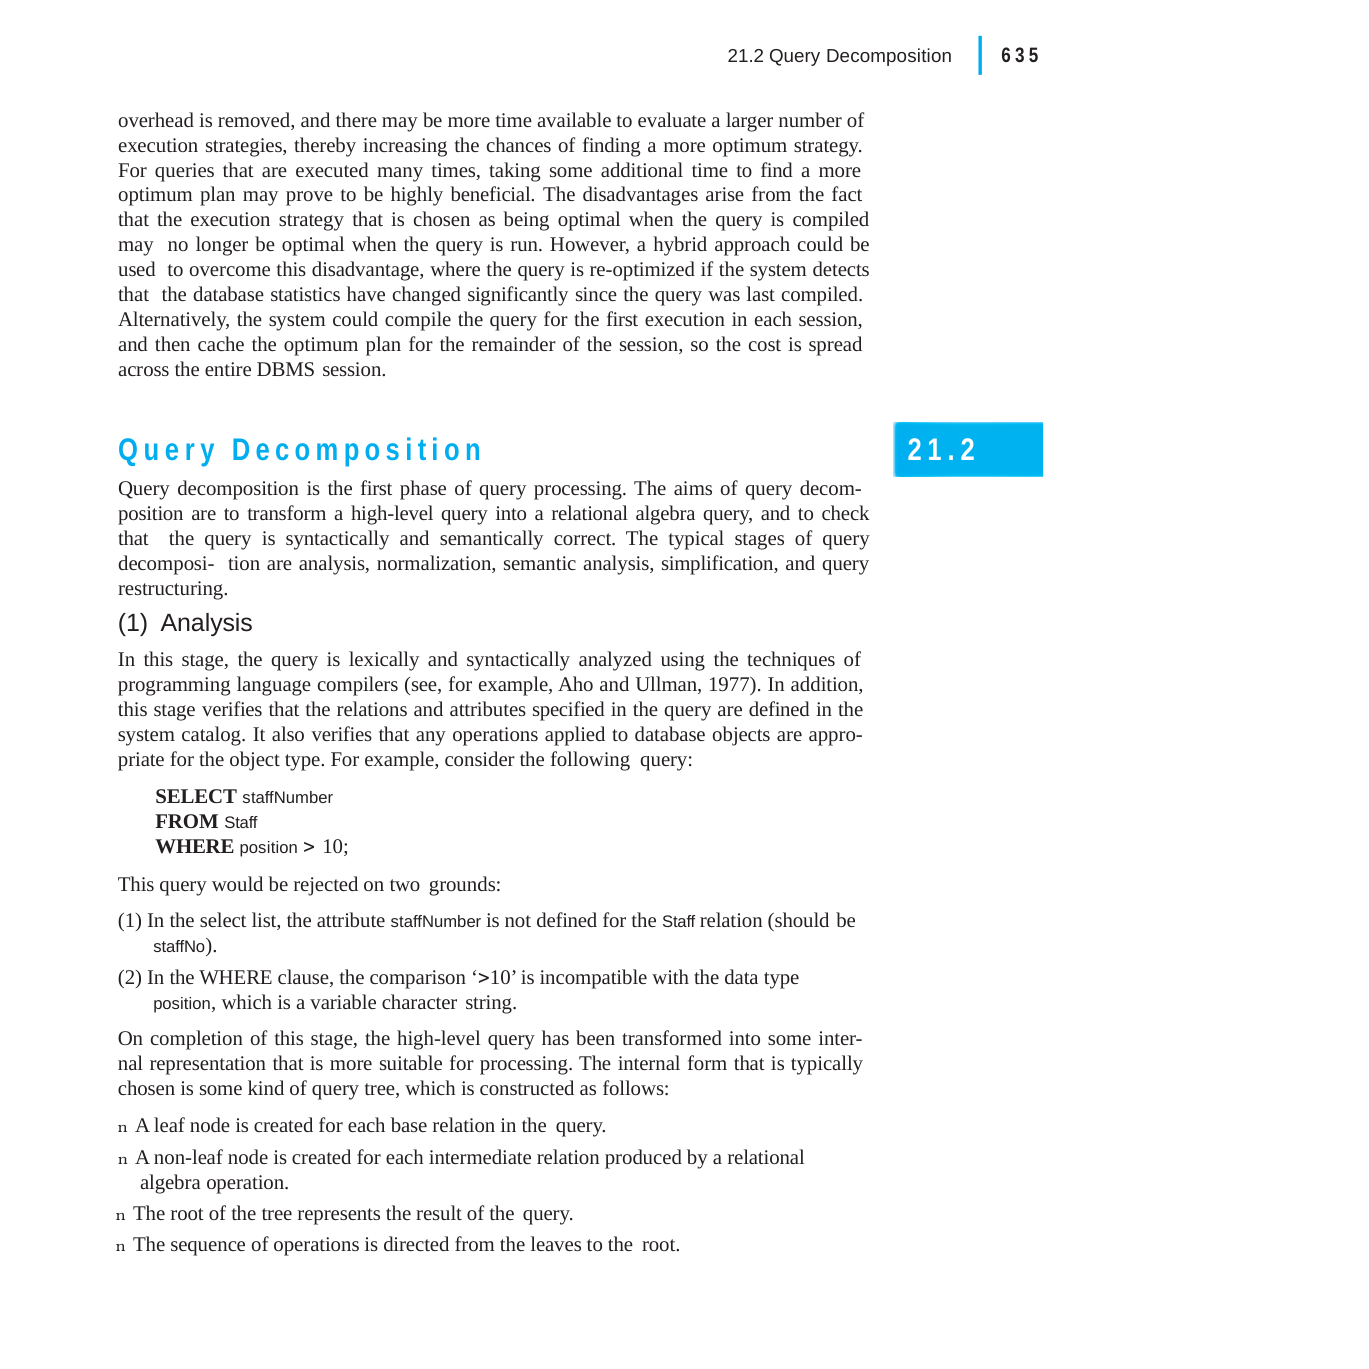

|
635
21.2 Query Decomposition
overhead is removed, and there may be more time available to evaluate a larger number of  execution strategies, thereby increasing the chances of finding a more optimum strategy.  For queries that are executed many times, taking some additional time to find a more  optimum plan may prove to be highly beneficial. The disadvantages arise from the fact  that the execution strategy that is chosen as being optimal when the query is compiled may  no longer be optimal when the query is run. However, a hybrid approach could be used  to overcome this disadvantage, where the query is re-optimized if the system detects that  the database statistics have changed significantly since the query was last compiled.  Alternatively, the system could compile the query for the first execution in each session,  and then cache the optimum plan for the remainder of the session, so the cost is spread  across the entire DBMS session.
Query Decomposition
Query decomposition is the first phase of query processing. The aims of query decom-  position are to transform a high-level query into a relational algebra query, and to check that  the query is syntactically and semantically correct. The typical stages of query decomposi-  tion are analysis, normalization, semantic analysis, simplification, and query restructuring.

21.2
(1) Analysis
In this stage, the query is lexically and syntactically analyzed using the techniques of  programming language compilers (see, for example, Aho and Ullman, 1977). In addition,  this stage verifies that the relations and attributes specified in the query are defined in the  system catalog. It also verifies that any operations applied to database objects are appro-  priate for the object type. For example, consider the following query:
SELECT staffNumber
FROM Staff
WHERE position > 10;
This query would be rejected on two grounds:
(1) In the select list, the attribute staffNumber is not defined for the Staff relation (should be
staffNo).
(2) In the WHERE clause, the comparison ‘>10’ is incompatible with the data type
position, which is a variable character string.
On completion of this stage, the high-level query has been transformed into some inter-  nal representation that is more suitable for processing. The internal form that is typically  chosen is some kind of query tree, which is constructed as follows:
n A leaf node is created for each base relation in the query.
n A non-leaf node is created for each intermediate relation produced by a relational  algebra operation.
n The root of the tree represents the result of the query.
n The sequence of operations is directed from the leaves to the root.